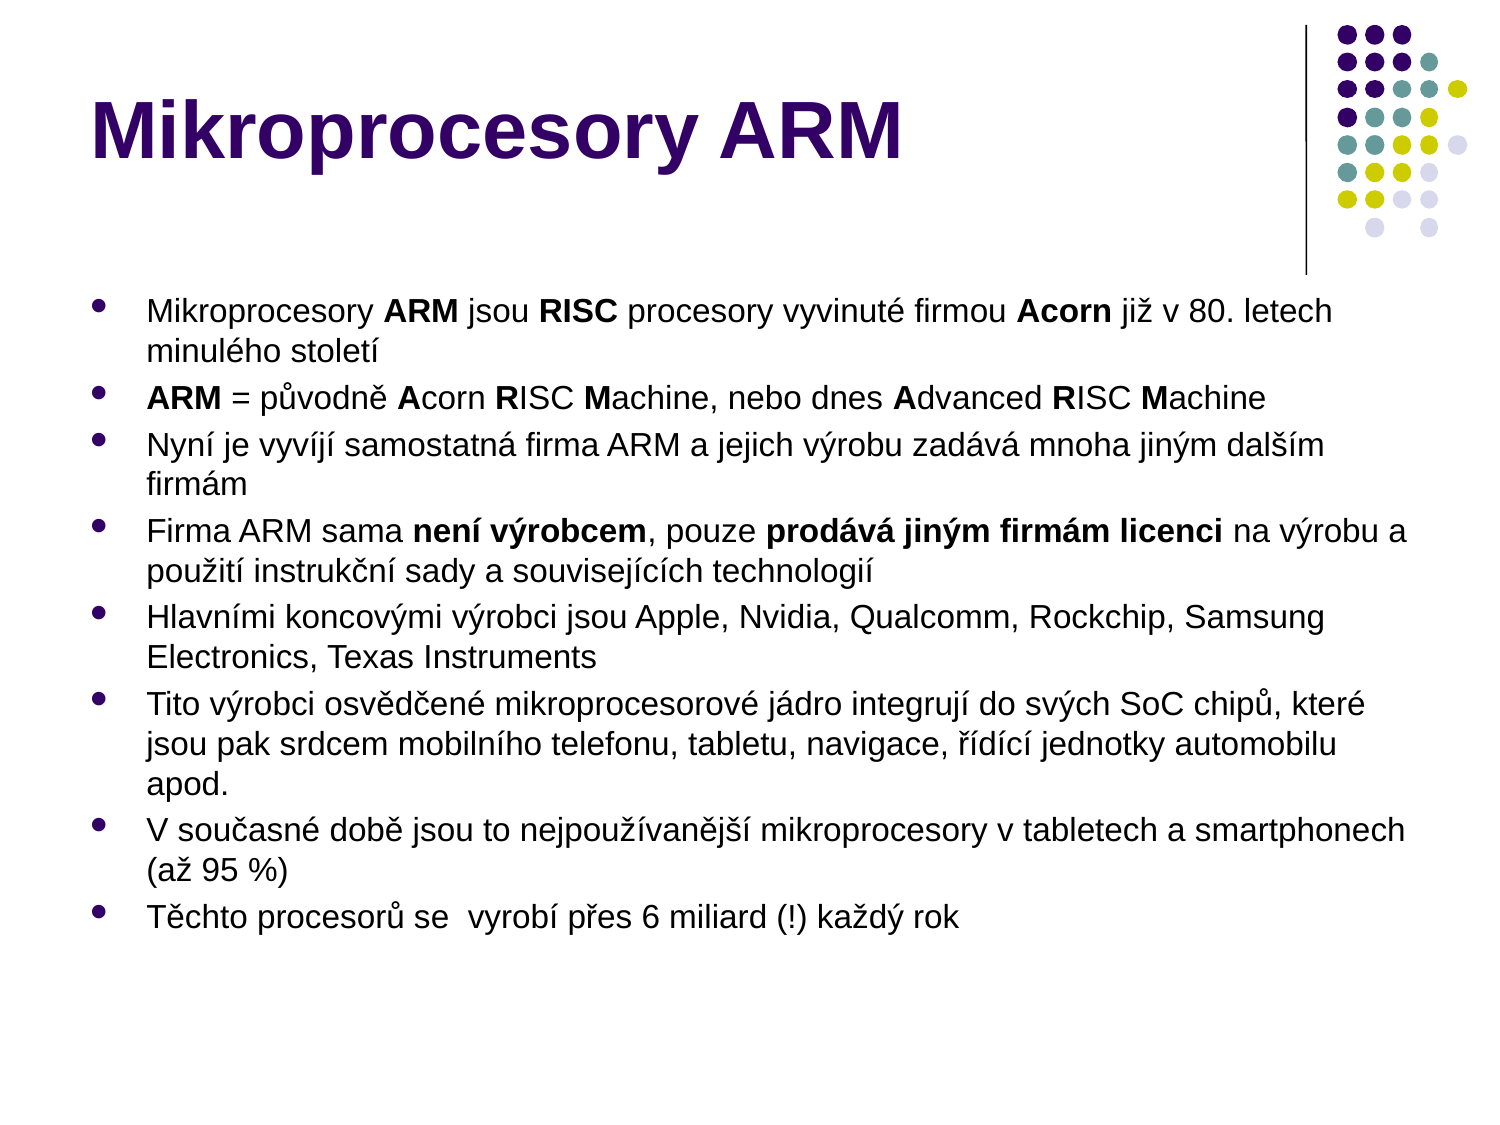

Mikroprocesory ARM
Mikroprocesory ARM jsou RISC procesory vyvinuté firmou Acorn již v 80. letech minulého století
ARM = původně Acorn RISC Machine, nebo dnes Advanced RISC Machine
Nyní je vyvíjí samostatná firma ARM a jejich výrobu zadává mnoha jiným dalším firmám
Firma ARM sama není výrobcem, pouze prodává jiným firmám licenci na výrobu a použití instrukční sady a souvisejících technologií
Hlavními koncovými výrobci jsou Apple, Nvidia, Qualcomm, Rockchip, Samsung Electronics, Texas Instruments
Tito výrobci osvědčené mikroprocesorové jádro integrují do svých SoC chipů, které jsou pak srdcem mobilního telefonu, tabletu, navigace, řídící jednotky automobilu apod.
V současné době jsou to nejpoužívanější mikroprocesory v tabletech a smartphonech (až 95 %)
Těchto procesorů se  vyrobí přes 6 miliard (!) každý rok